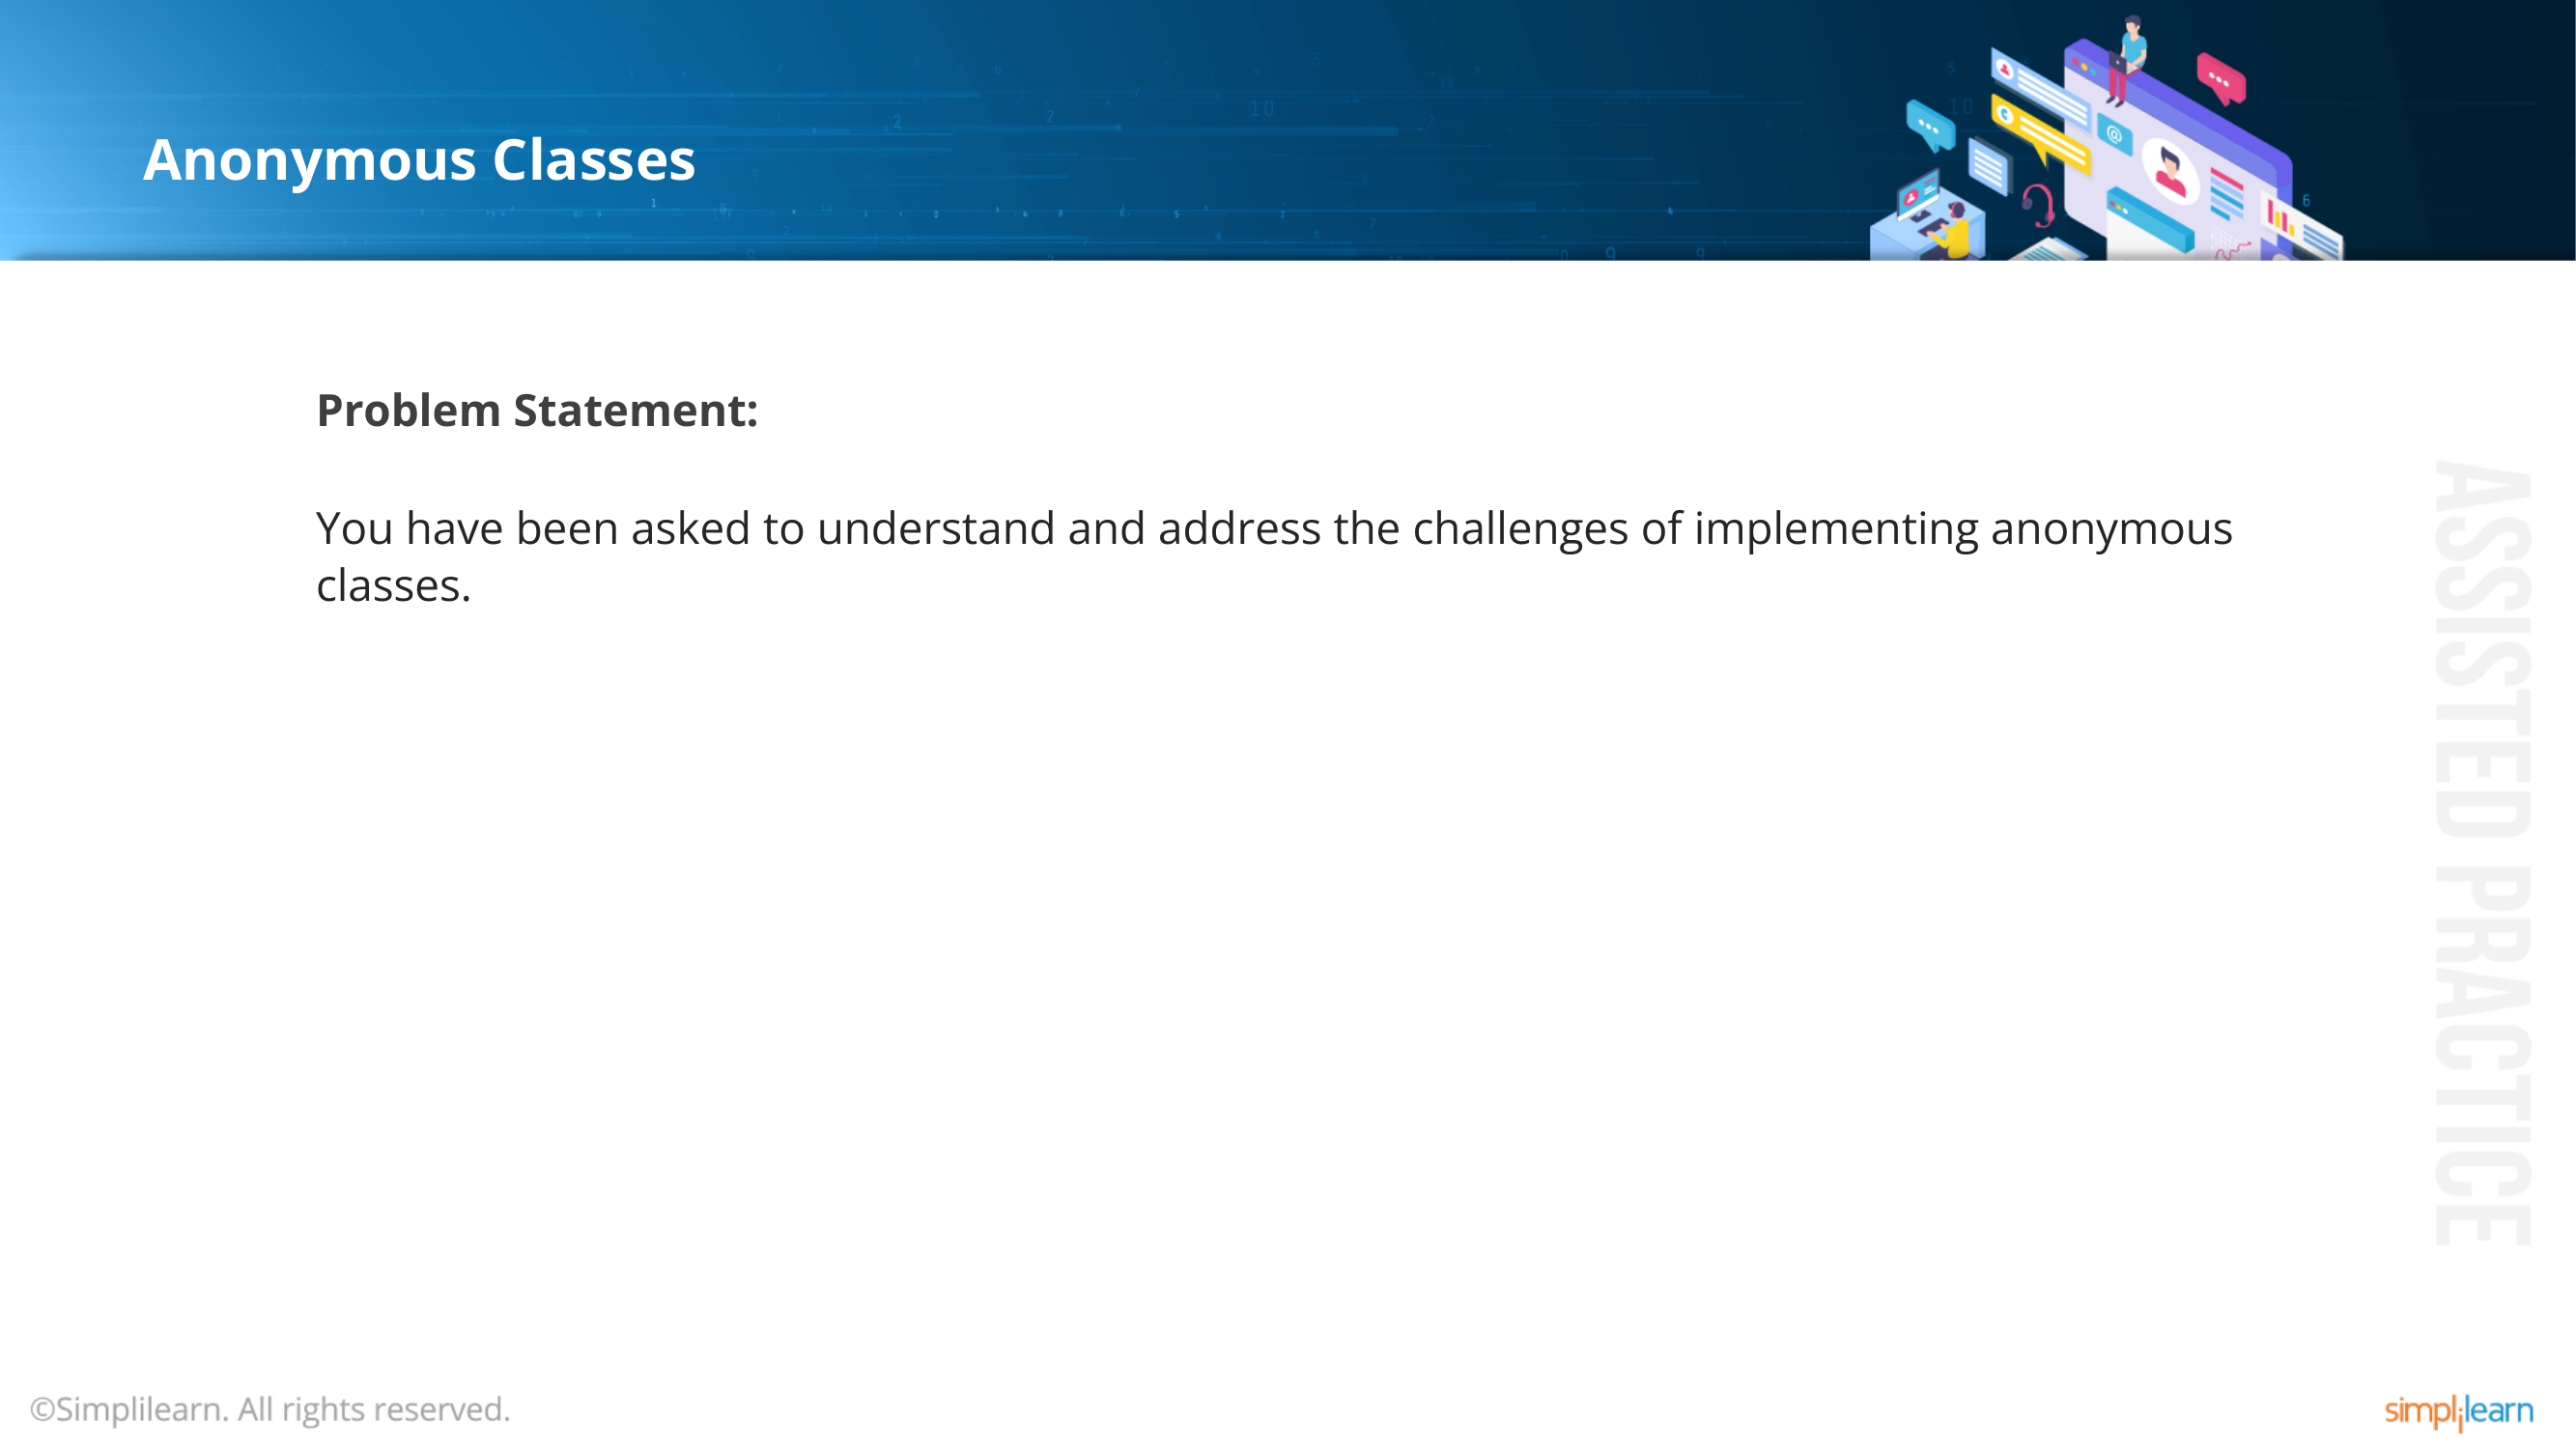

# Anonymous Classes

Problem Statement:

You have been asked to understand and address the challenges of implementing anonymous classes.